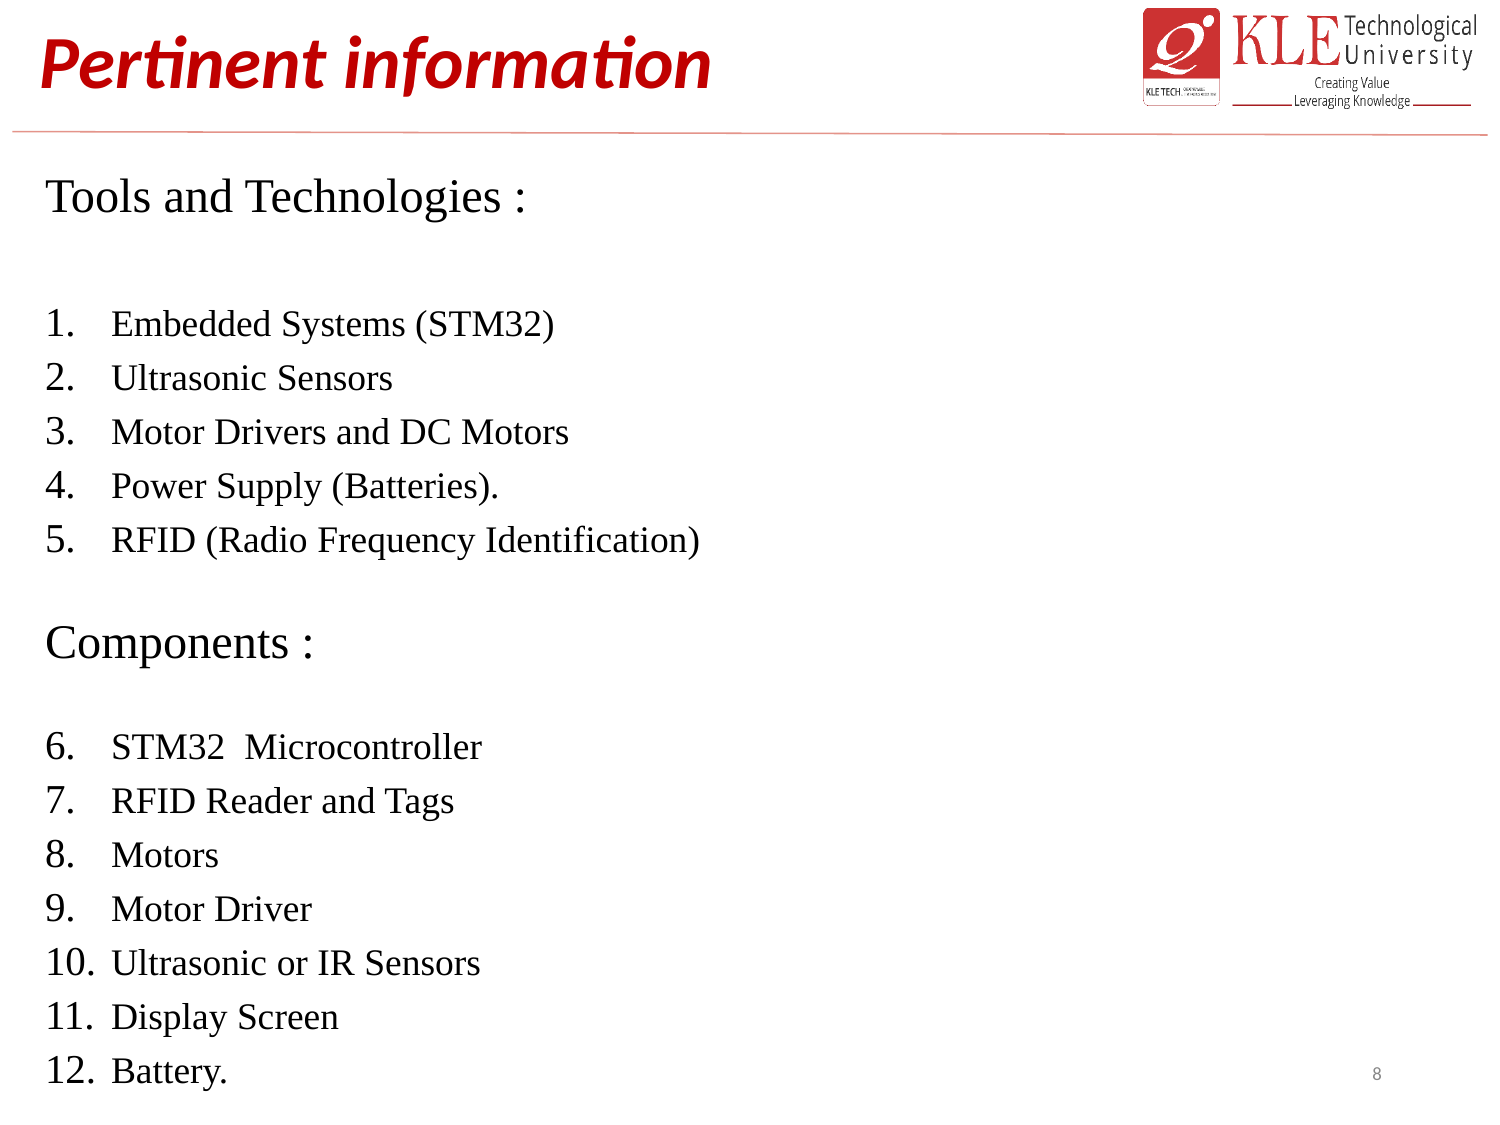

# Pertinent information
Tools and Technologies :

Embedded Systems (STM32)
Ultrasonic Sensors
Motor Drivers and DC Motors
Power Supply (Batteries).
RFID (Radio Frequency Identification)

Components :

STM32  Microcontroller
RFID Reader and Tags
Motors
Motor Driver
Ultrasonic or IR Sensors
Display Screen
Battery.

8